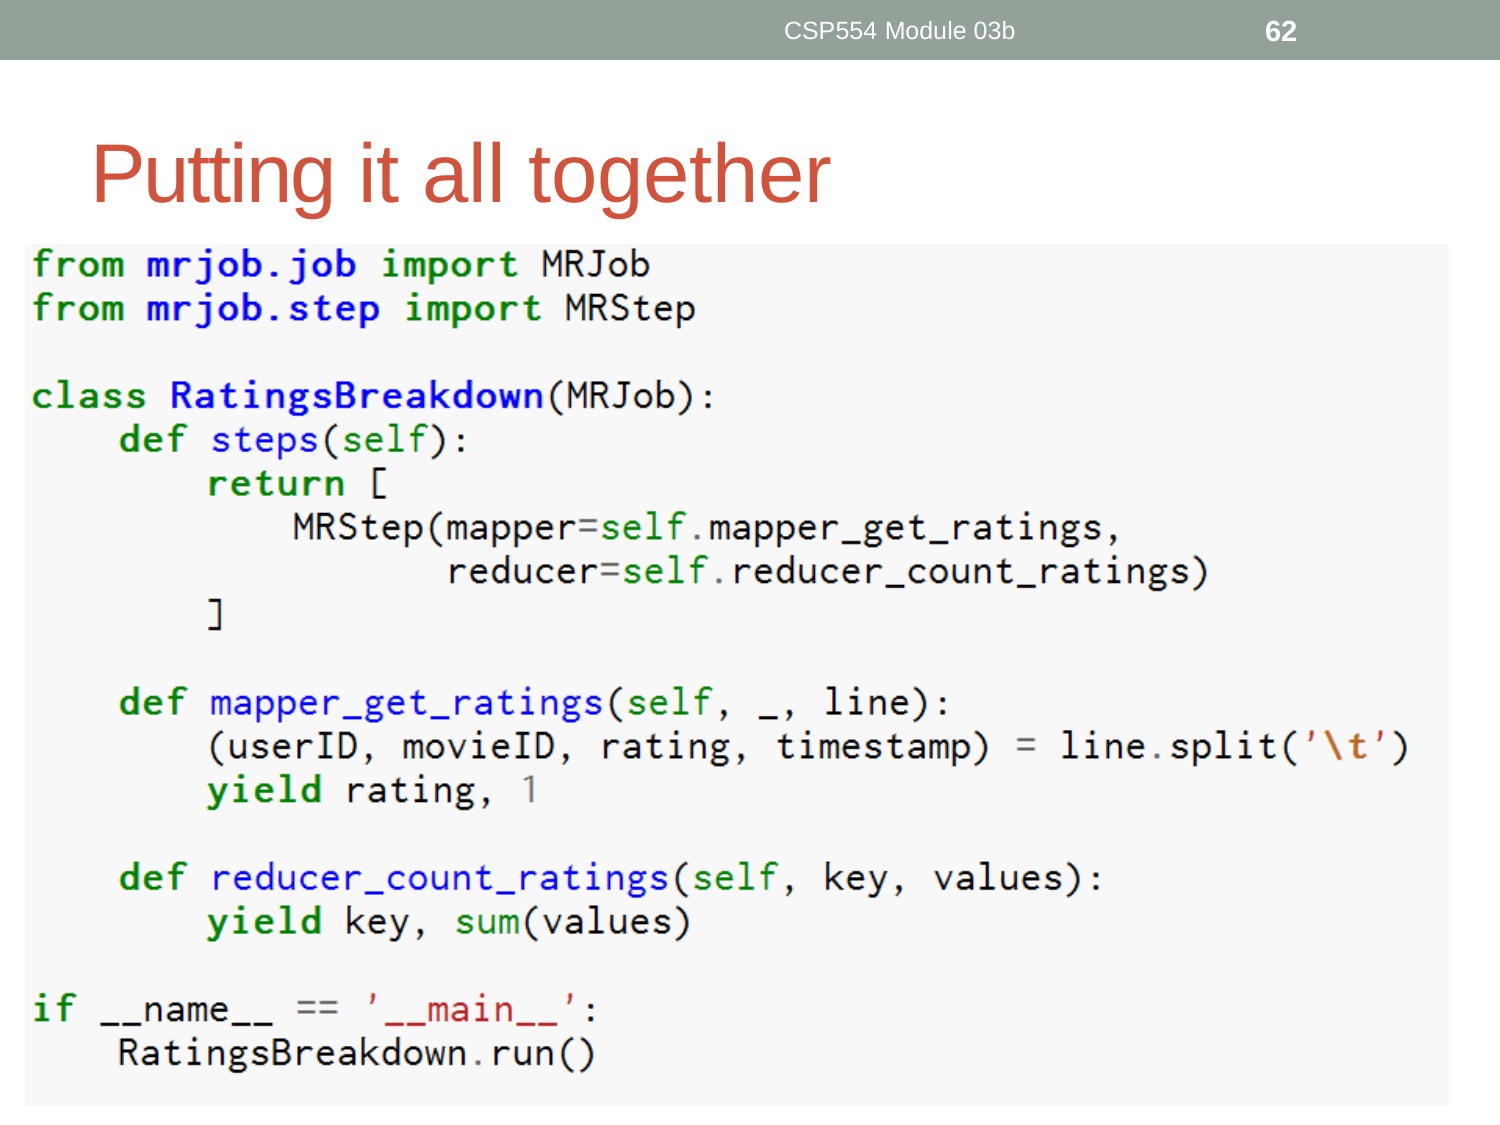

CSP554 Module 03b
62
# Putting it all together